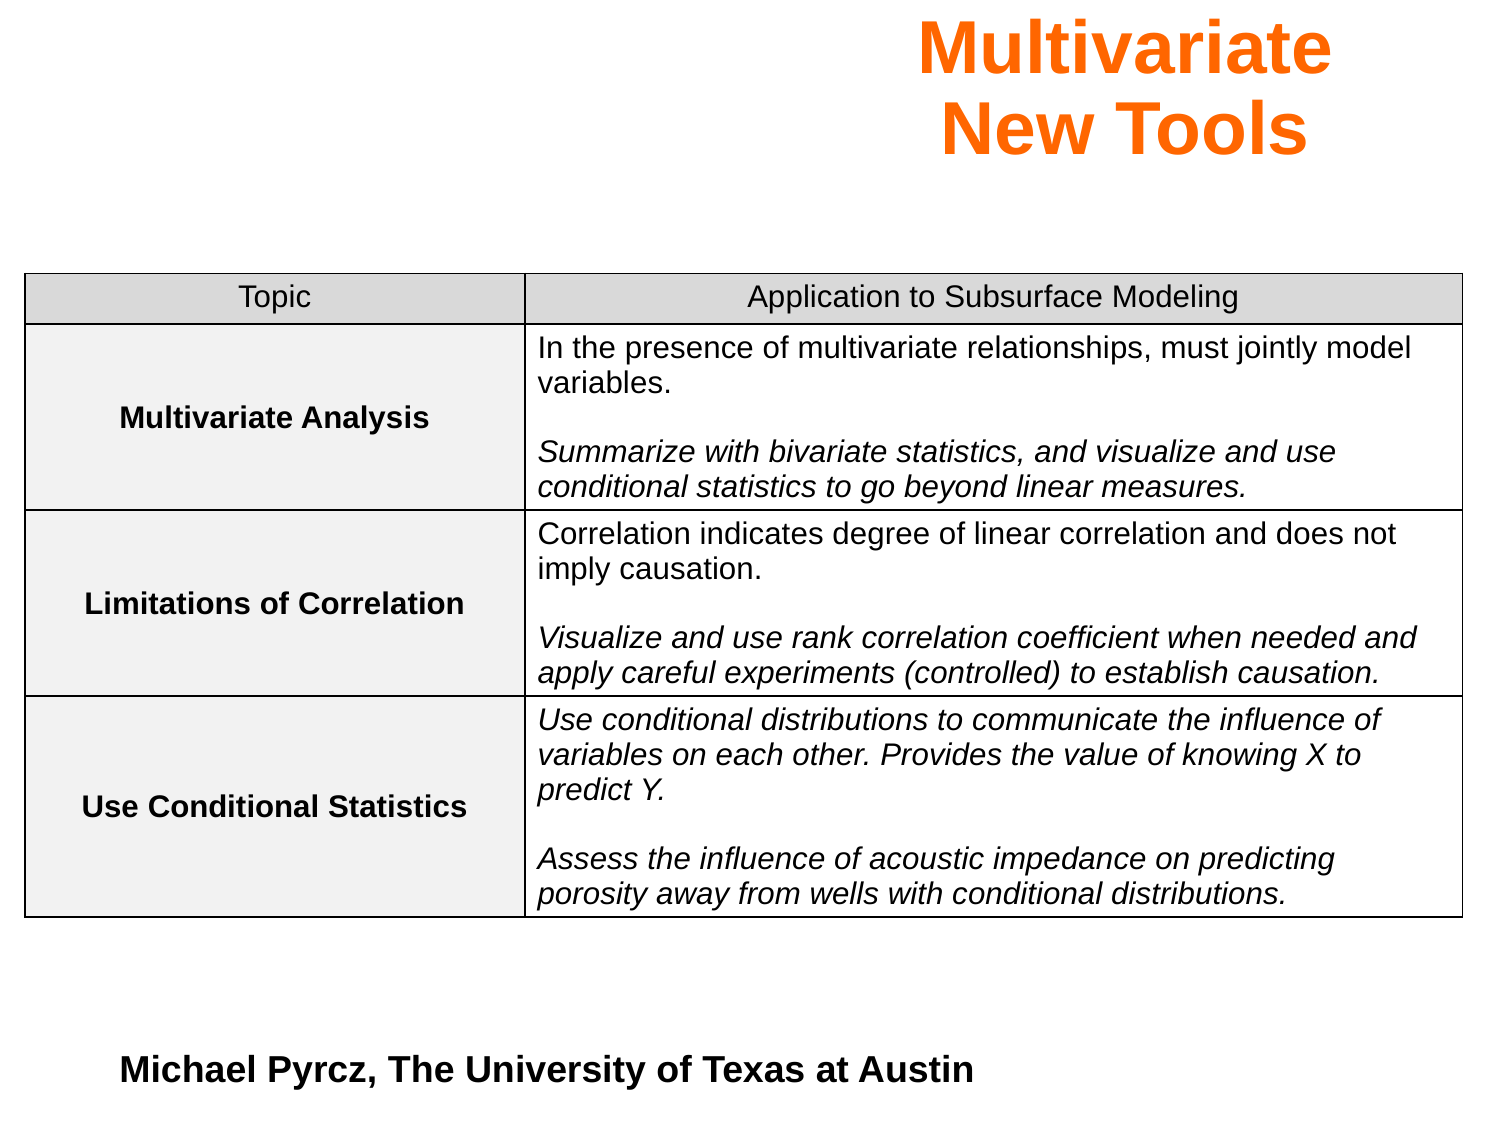

Multivariate
New Tools
| Topic | Application to Subsurface Modeling |
| --- | --- |
| Multivariate Analysis | In the presence of multivariate relationships, must jointly model variables. Summarize with bivariate statistics, and visualize and use conditional statistics to go beyond linear measures. |
| Limitations of Correlation | Correlation indicates degree of linear correlation and does not imply causation. Visualize and use rank correlation coefficient when needed and apply careful experiments (controlled) to establish causation. |
| Use Conditional Statistics | Use conditional distributions to communicate the influence of variables on each other. Provides the value of knowing X to predict Y. Assess the influence of acoustic impedance on predicting porosity away from wells with conditional distributions. |
Michael Pyrcz, The University of Texas at Austin